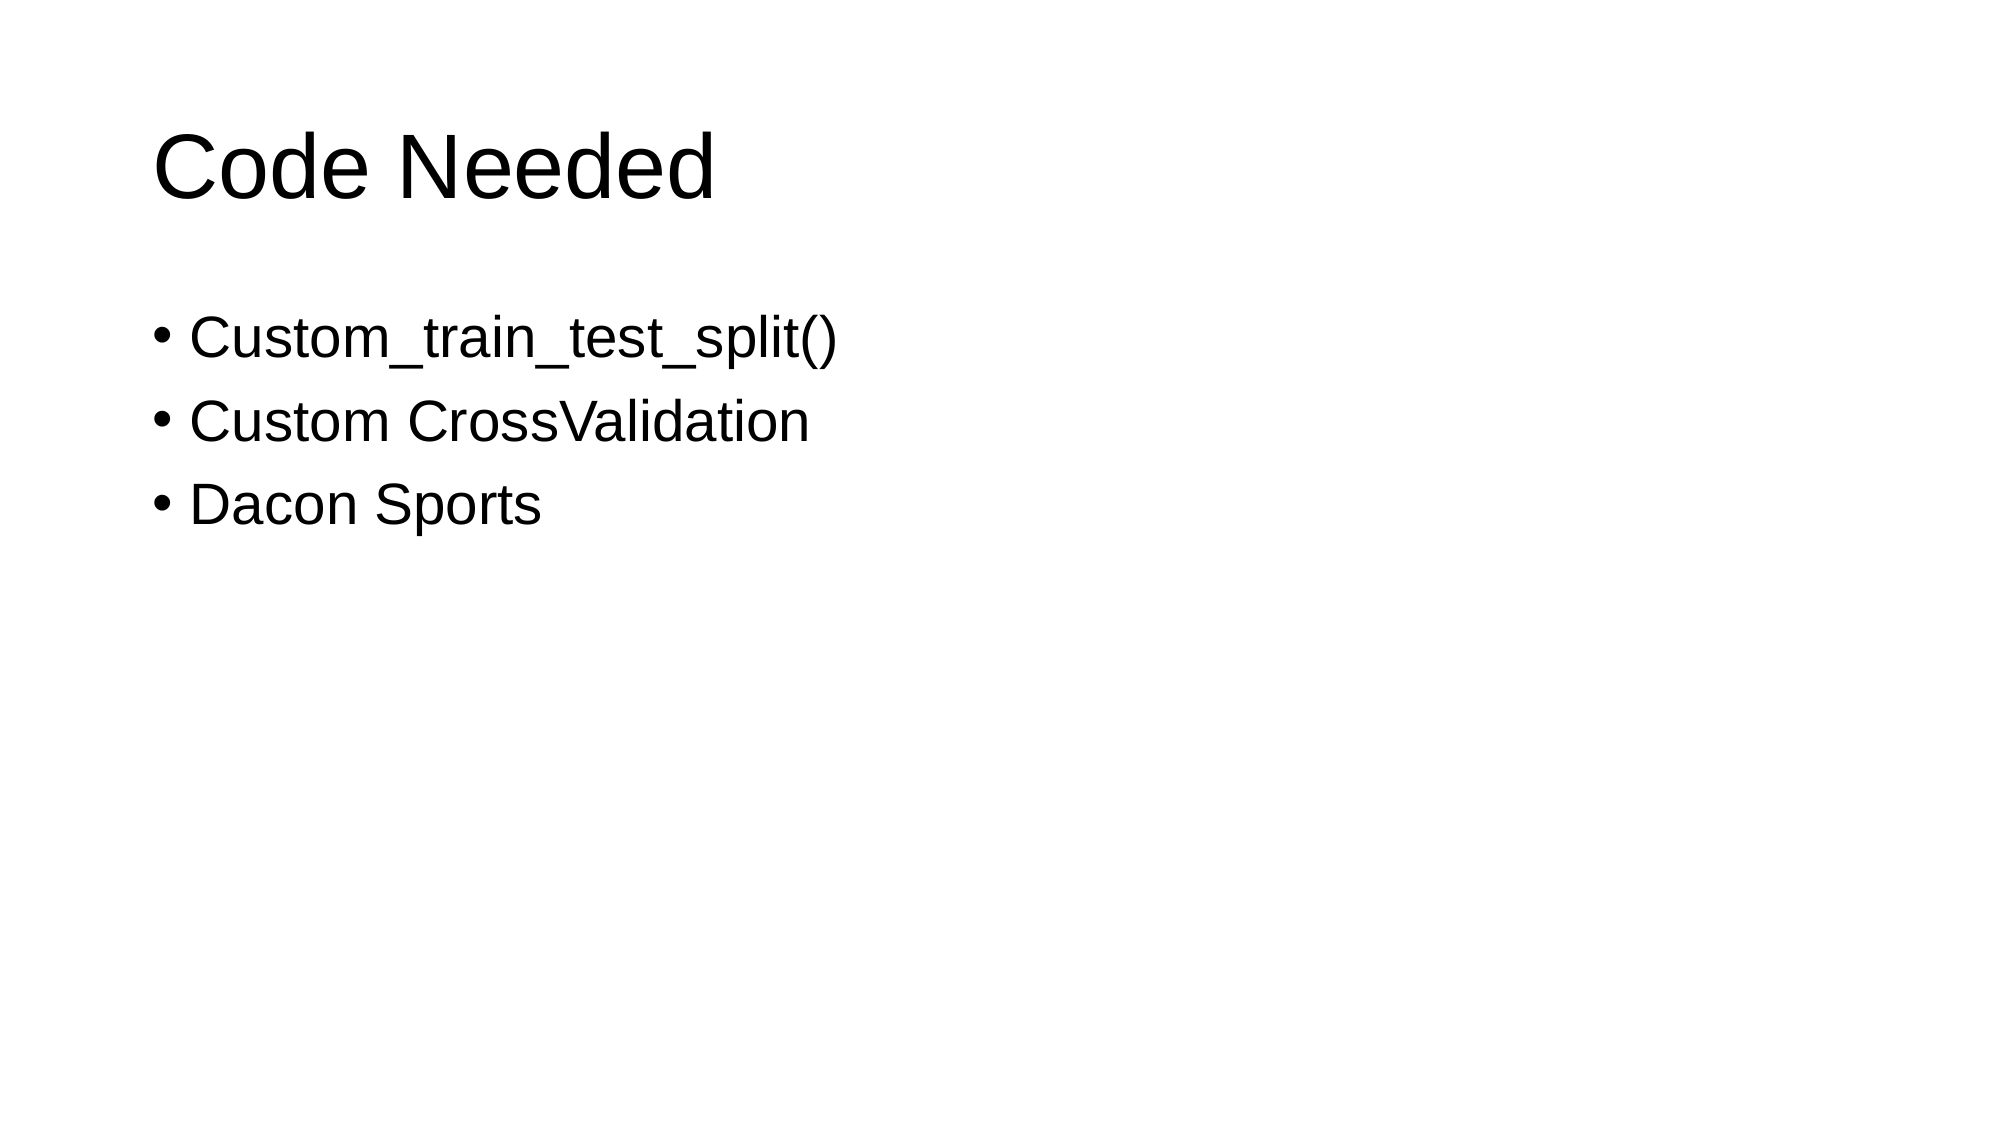

# Code Needed
Custom_train_test_split()
Custom CrossValidation
Dacon Sports